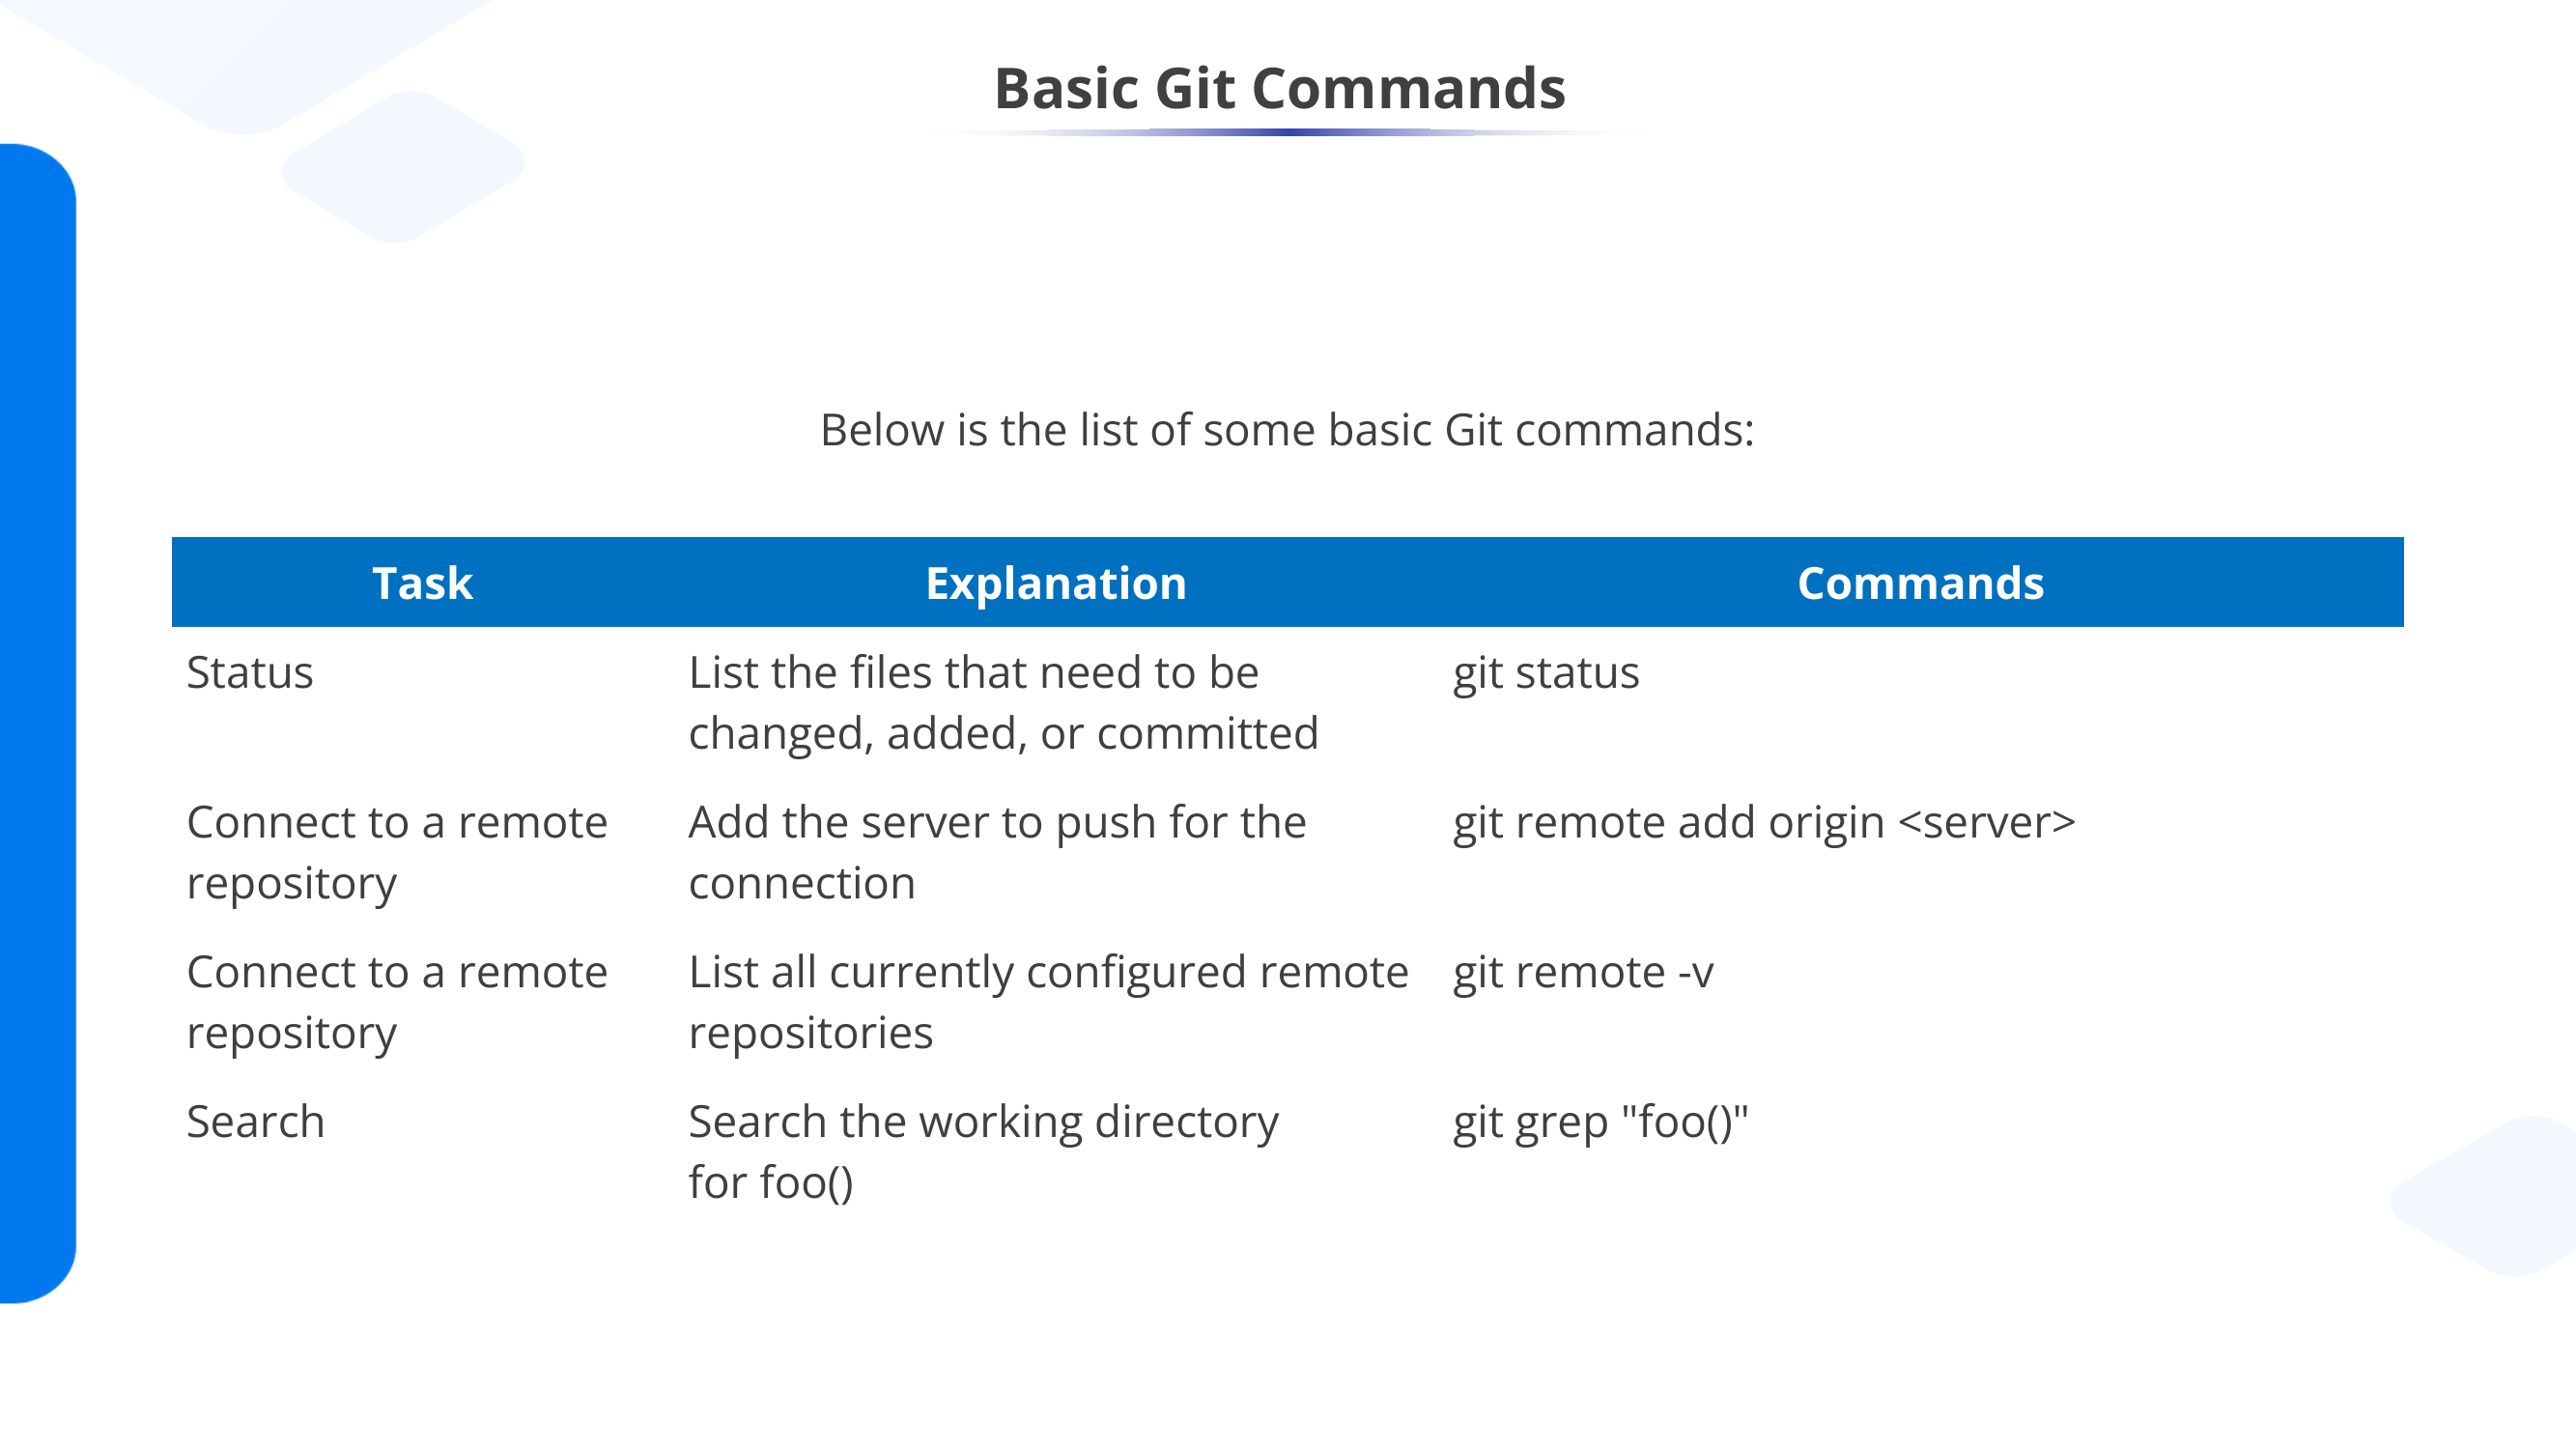

# Basic Git Commands

Below is the list of some basic Git commands:
| Task | Explanation | Commands |
| --- | --- | --- |
| Status | List the files that need to be changed, added, or committed | git status |
| Connect to a remote repository | Add the server to push for the connection | git remote add origin <server> |
| Connect to a remote repository | List all currently configured remote repositories | git remote -v |
| Search | Search the working directory for foo() | git grep "foo()" |
Tell Git who you are
Create a repository
Create a new local repository